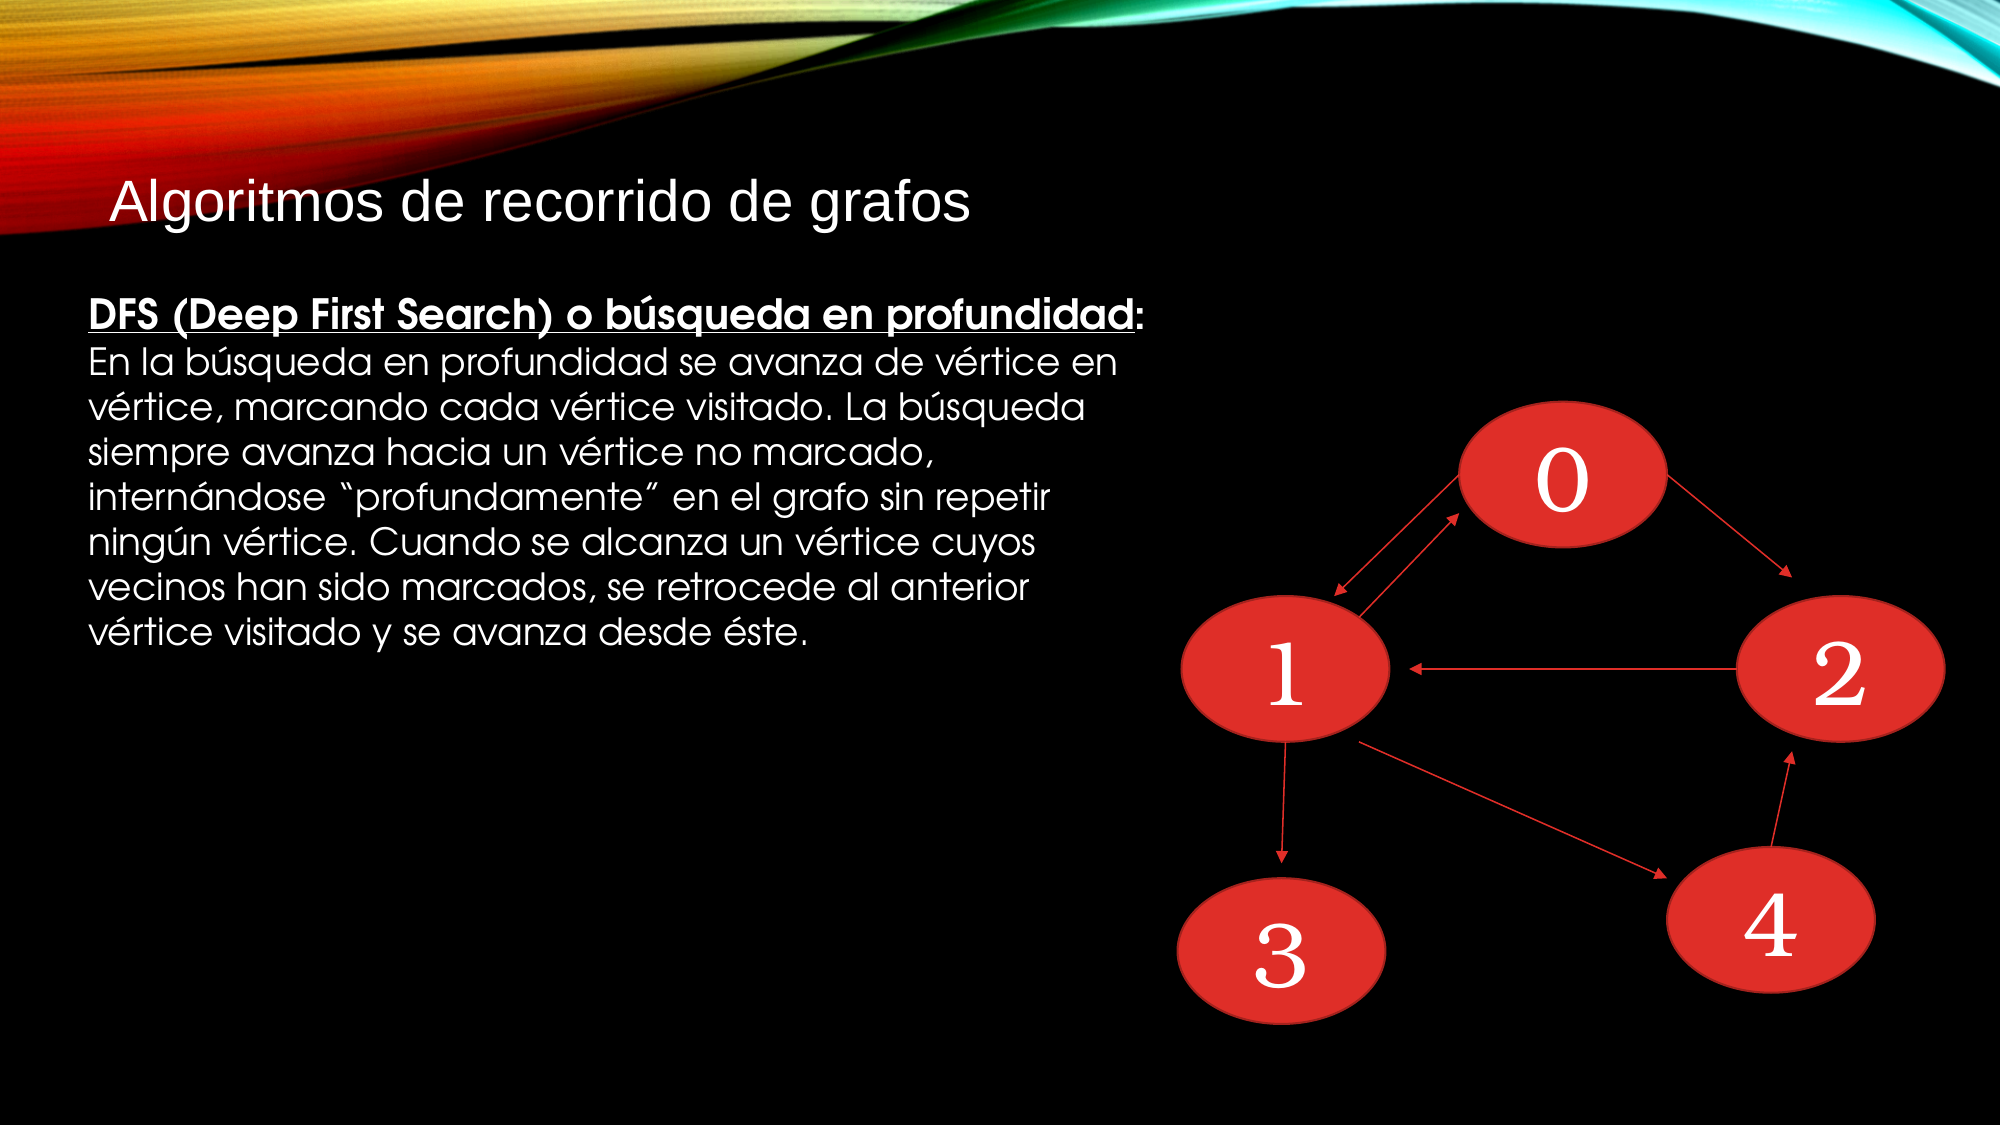

Algoritmos de recorrido de grafos
DFS (Deep First Search) o búsqueda en profundidad: En la búsqueda en profundidad se avanza de vértice en vértice, marcando cada vértice visitado. La búsqueda siempre avanza hacia un vértice no marcado, internándose “profundamente” en el grafo sin repetir ningún vértice. Cuando se alcanza un vértice cuyos vecinos han sido marcados, se retrocede al anterior vértice visitado y se avanza desde éste.
0
1
2
4
3